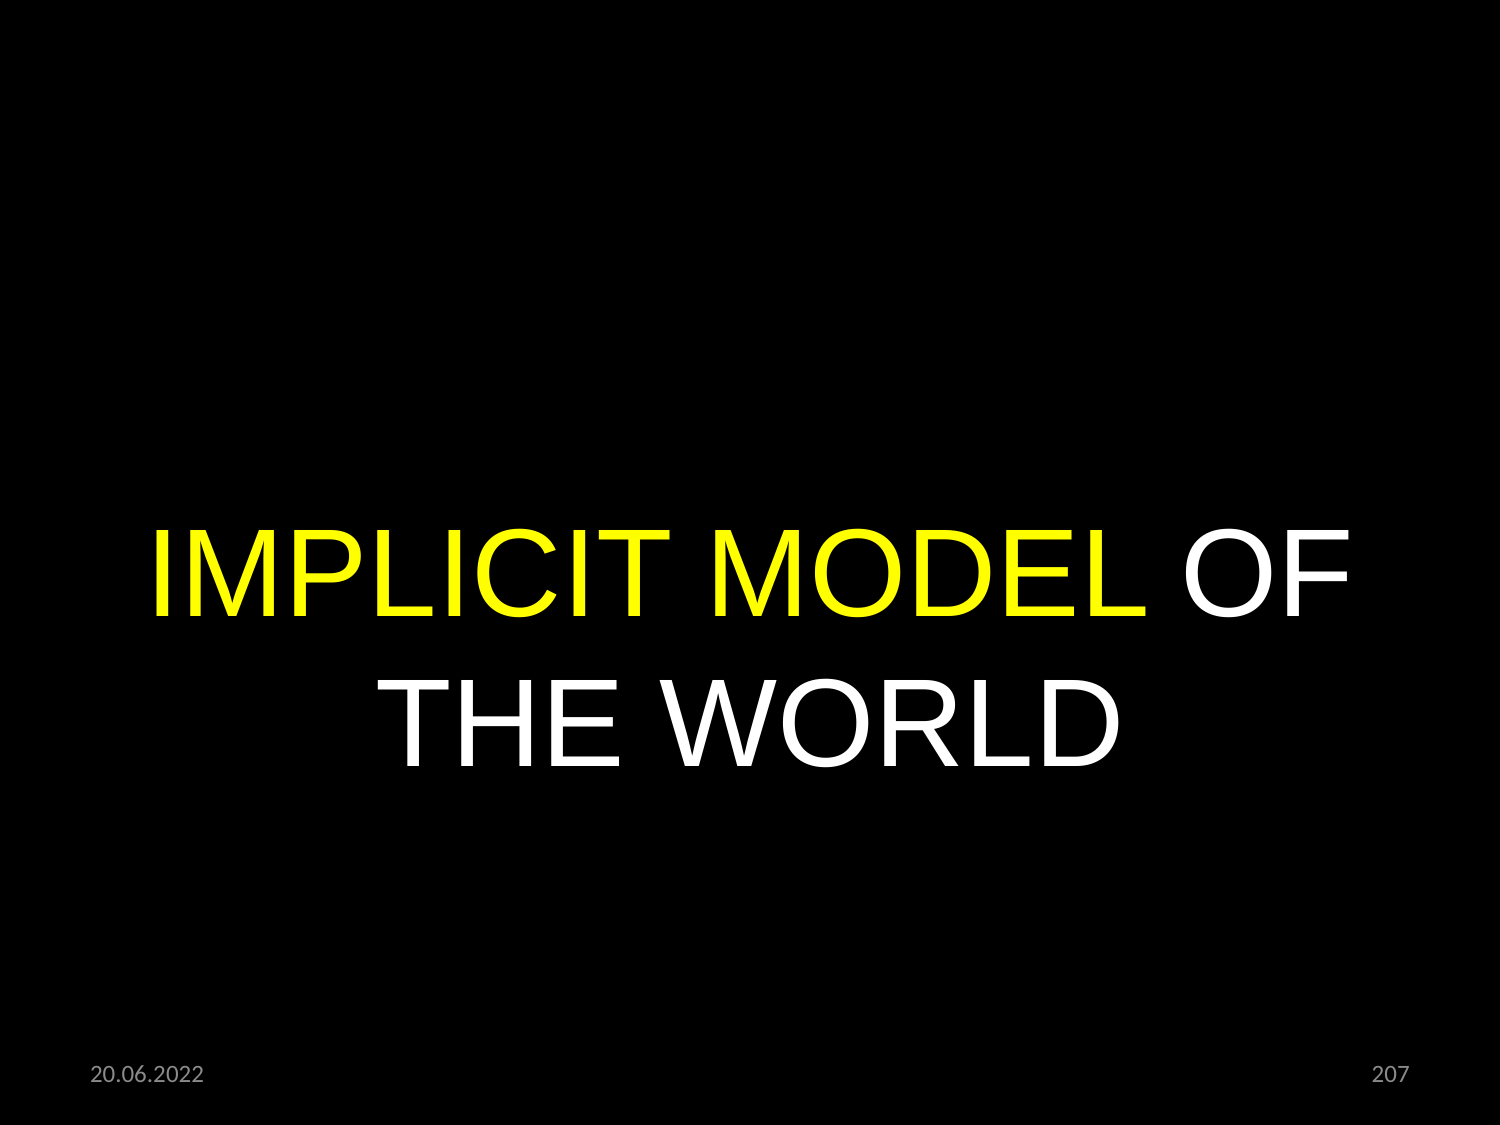

IMPLICIT MODEL OF THE WORLD
20.06.2022
207